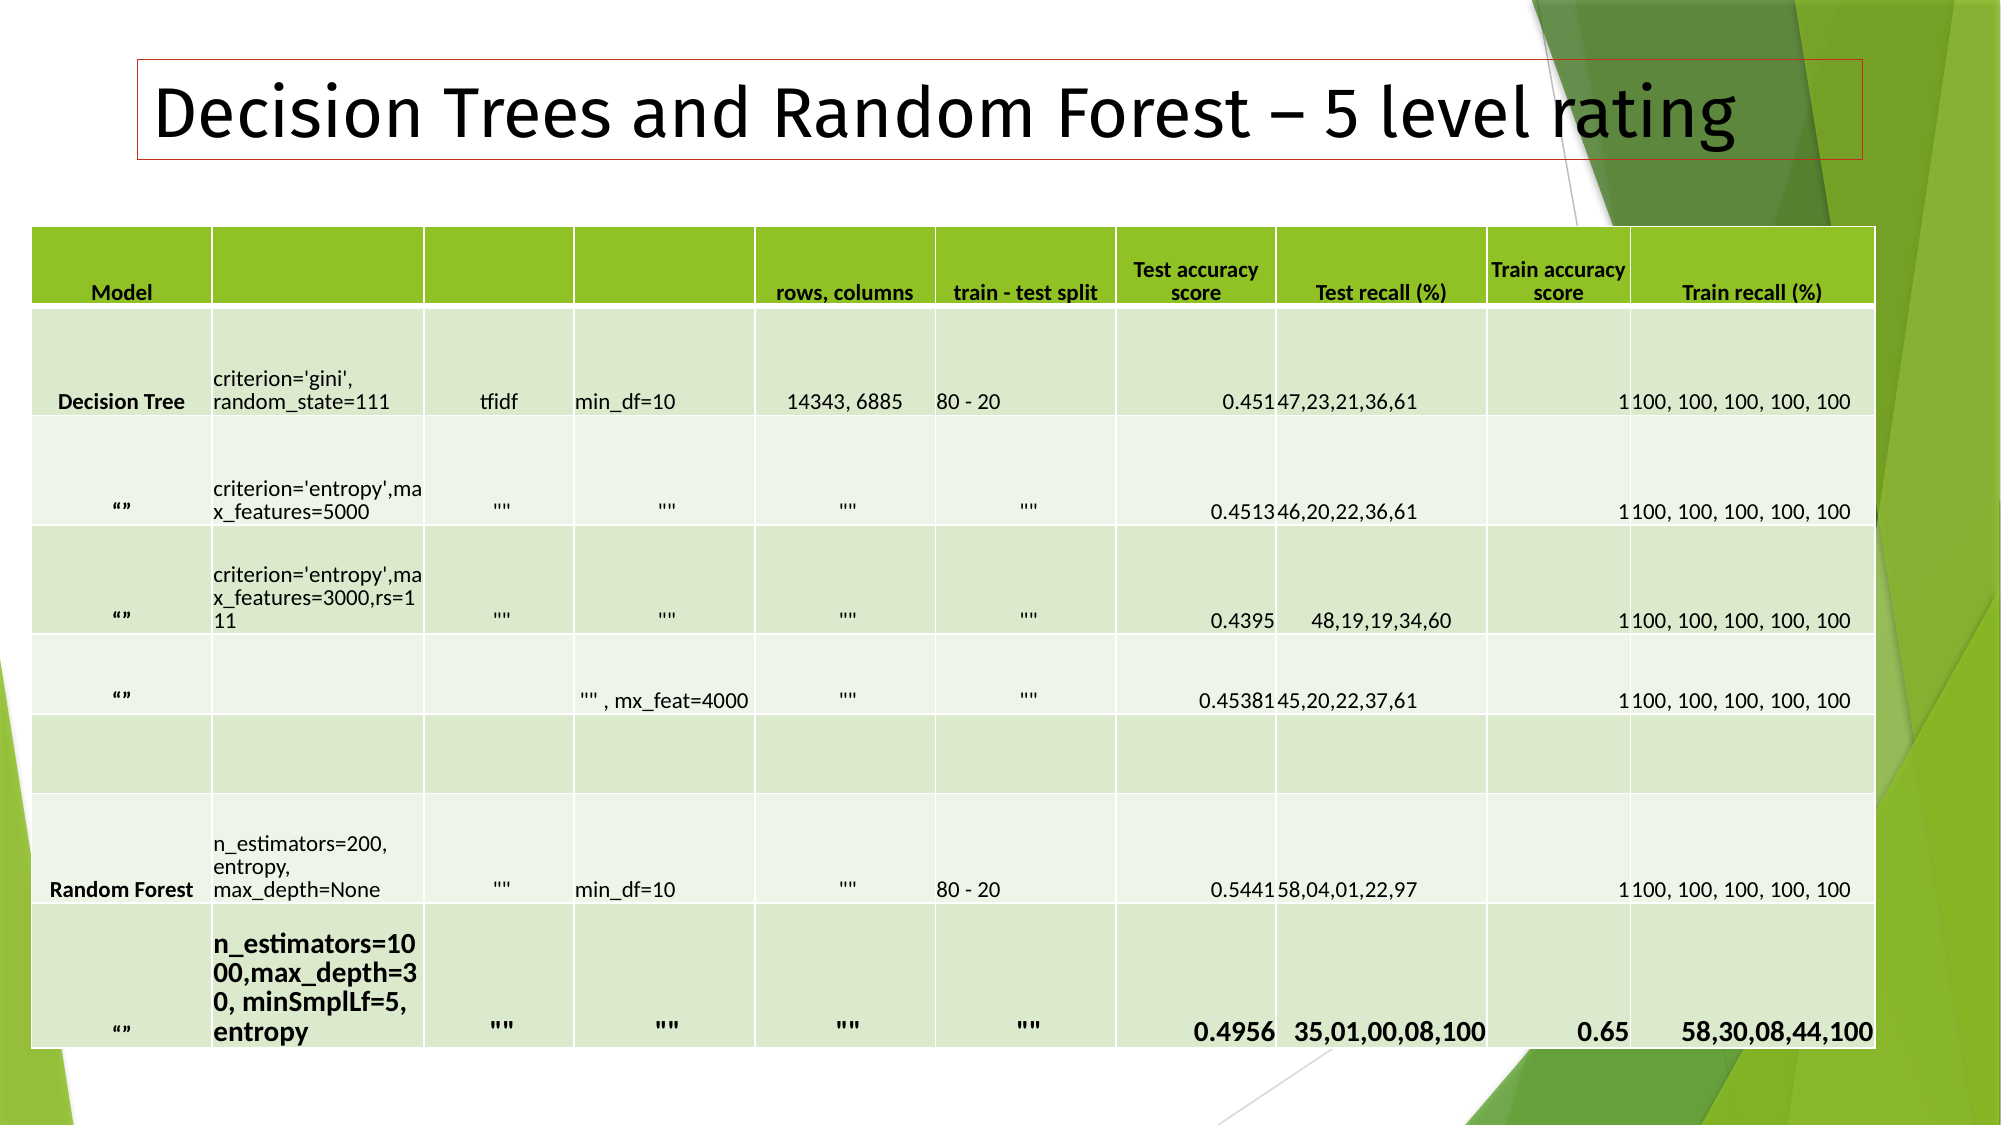

# Decision Trees and Random Forest – 5 level rating
| Model |  |  |  | rows, columns | train - test split | Test accuracy score | Test recall (%) | Train accuracy score | Train recall (%) |
| --- | --- | --- | --- | --- | --- | --- | --- | --- | --- |
| Decision Tree | criterion='gini', random\_state=111 | tfidf | min\_df=10 | 14343, 6885 | 80 - 20 | 0.451 | 47,23,21,36,61 | 1 | 100, 100, 100, 100, 100 |
| “” | criterion='entropy',max\_features=5000 | "" | "" | "" | "" | 0.4513 | 46,20,22,36,61 | 1 | 100, 100, 100, 100, 100 |
| “” | criterion='entropy',max\_features=3000,rs=111 | "" | "" | "" | "" | 0.4395 | 48,19,19,34,60 | 1 | 100, 100, 100, 100, 100 |
| “” |  |  | "" , mx\_feat=4000 | "" | "" | 0.45381 | 45,20,22,37,61 | 1 | 100, 100, 100, 100, 100 |
|  |  |  |  |  |  |  |  |  |  |
| Random Forest | n\_estimators=200, entropy, max\_depth=None | "" | min\_df=10 | "" | 80 - 20 | 0.5441 | 58,04,01,22,97 | 1 | 100, 100, 100, 100, 100 |
| “” | n\_estimators=1000,max\_depth=30, minSmplLf=5, entropy | "" | "" | "" | "" | 0.4956 | 35,01,00,08,100 | 0.65 | 58,30,08,44,100 |